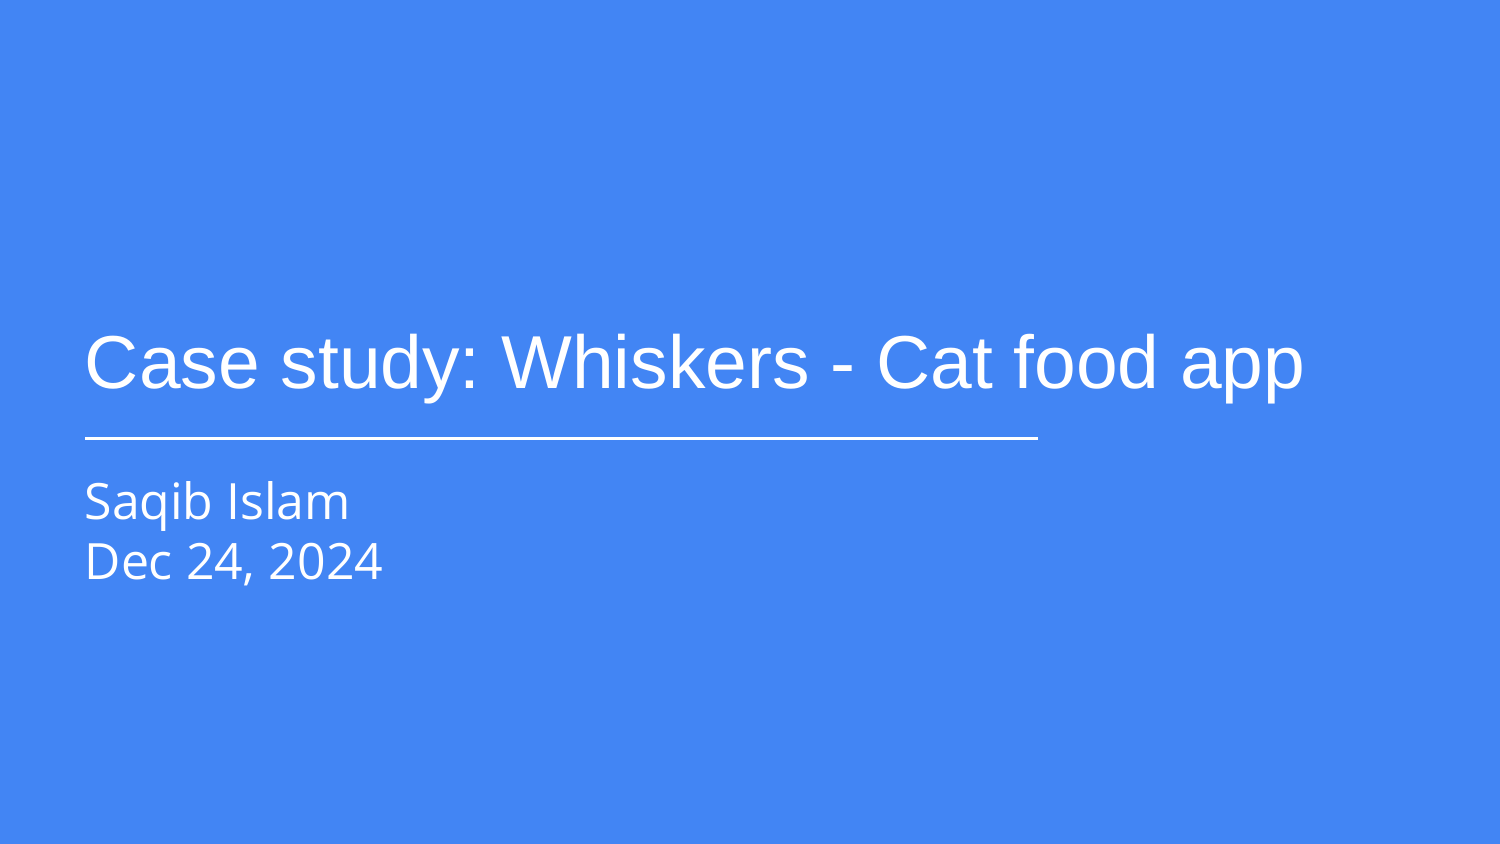

Case study: Whiskers - Cat food app
Saqib Islam
Dec 24, 2024